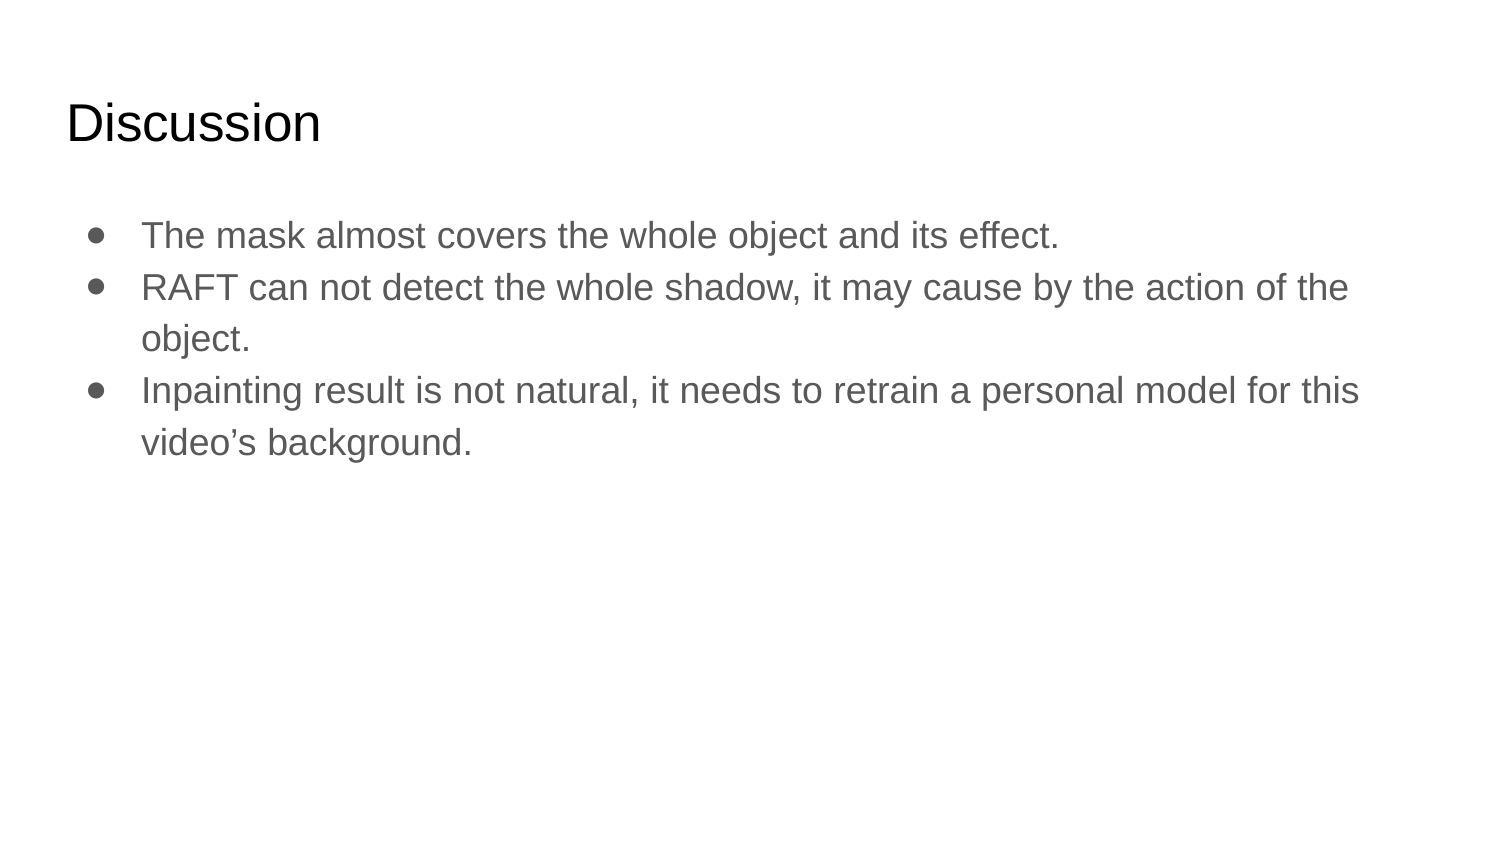

# Discussion
The mask almost covers the whole object and its effect.
RAFT can not detect the whole shadow, it may cause by the action of the object.
Inpainting result is not natural, it needs to retrain a personal model for this video’s background.